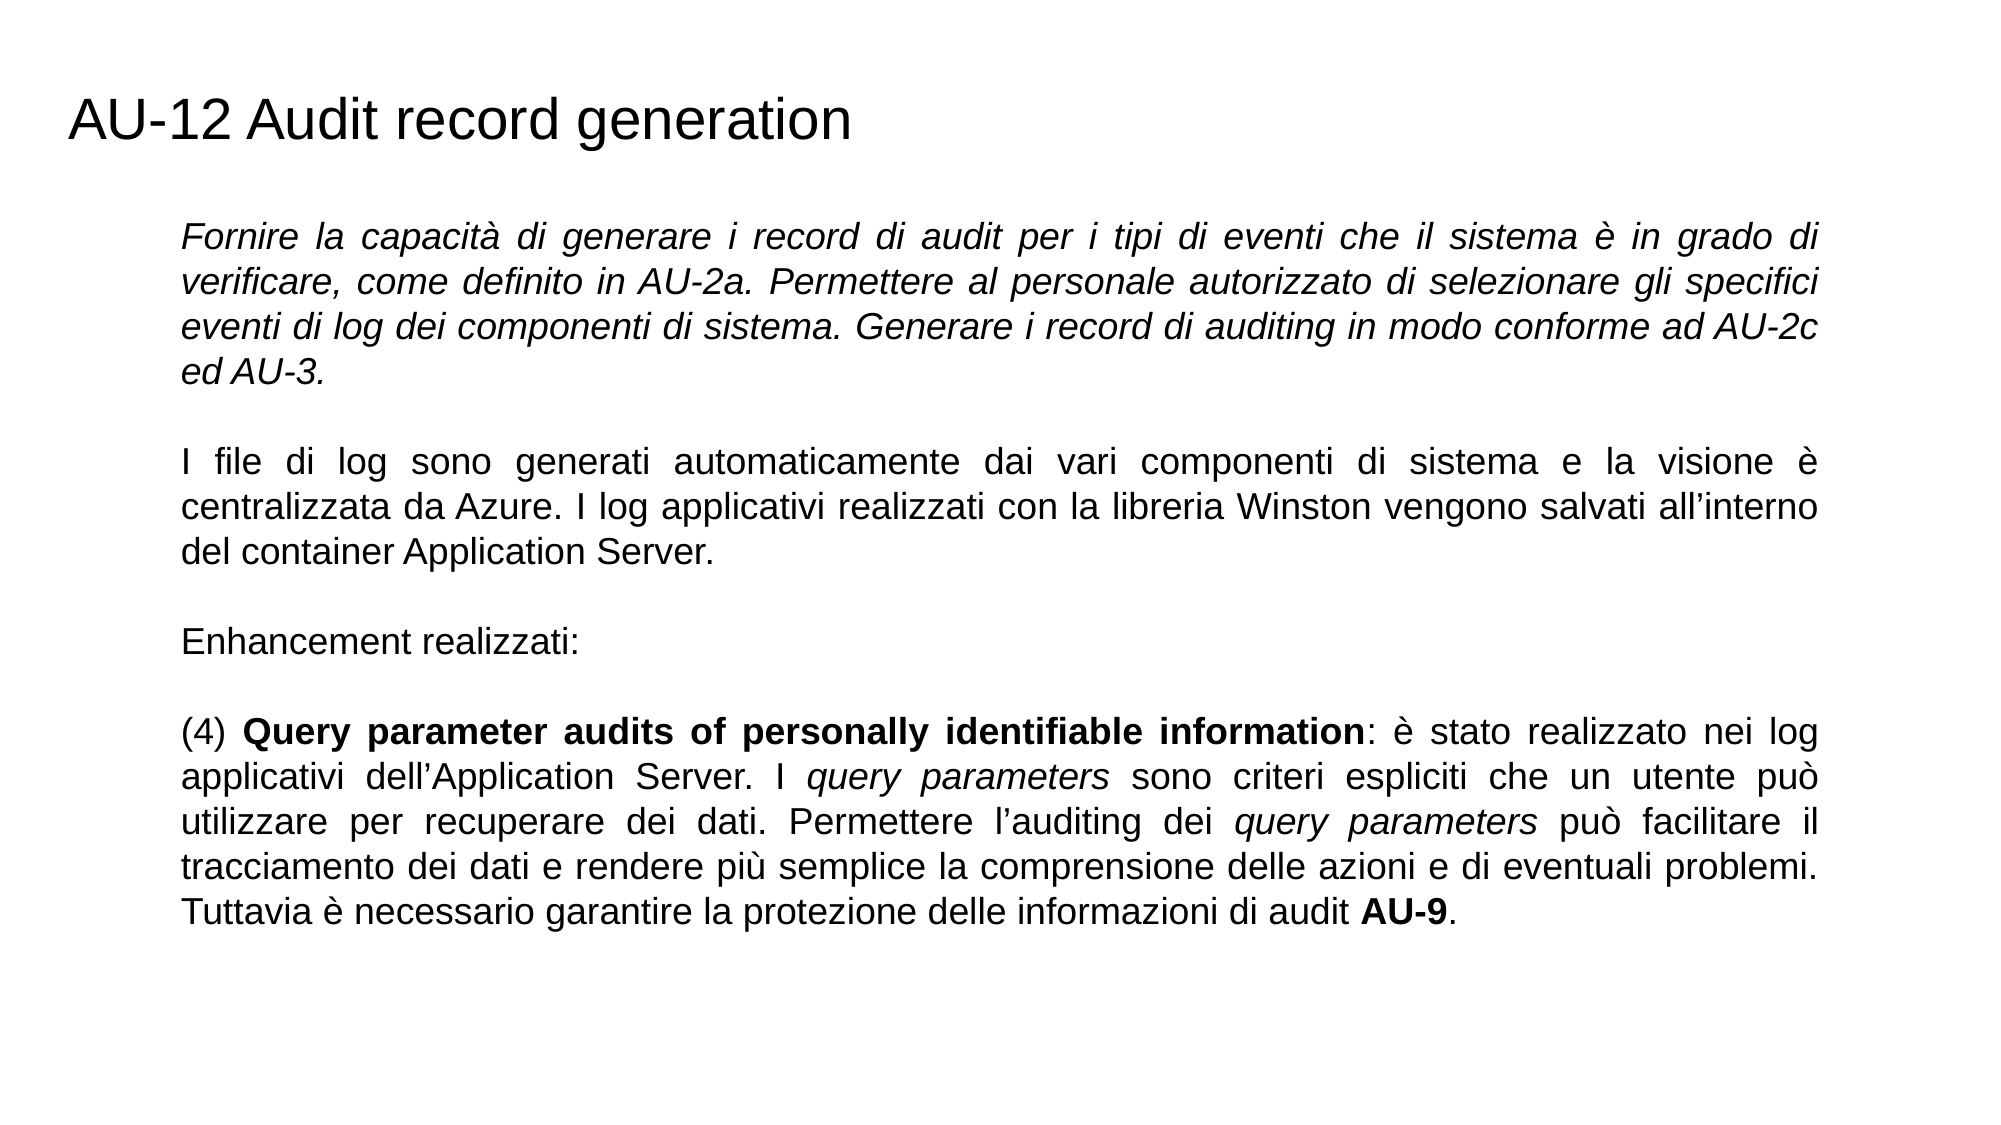

AU-12 Audit record generation

Fornire la capacità di generare i record di audit per i tipi di eventi che il sistema è in grado di verificare, come definito in AU-2a. Permettere al personale autorizzato di selezionare gli specifici eventi di log dei componenti di sistema. Generare i record di auditing in modo conforme ad AU-2c ed AU-3.

I file di log sono generati automaticamente dai vari componenti di sistema e la visione è centralizzata da Azure. I log applicativi realizzati con la libreria Winston vengono salvati all’interno del container Application Server.

Enhancement realizzati:

(4) Query parameter audits of personally identifiable information: è stato realizzato nei log applicativi dell’Application Server. I query parameters sono criteri espliciti che un utente può utilizzare per recuperare dei dati. Permettere l’auditing dei query parameters può facilitare il tracciamento dei dati e rendere più semplice la comprensione delle azioni e di eventuali problemi. Tuttavia è necessario garantire la protezione delle informazioni di audit AU-9.